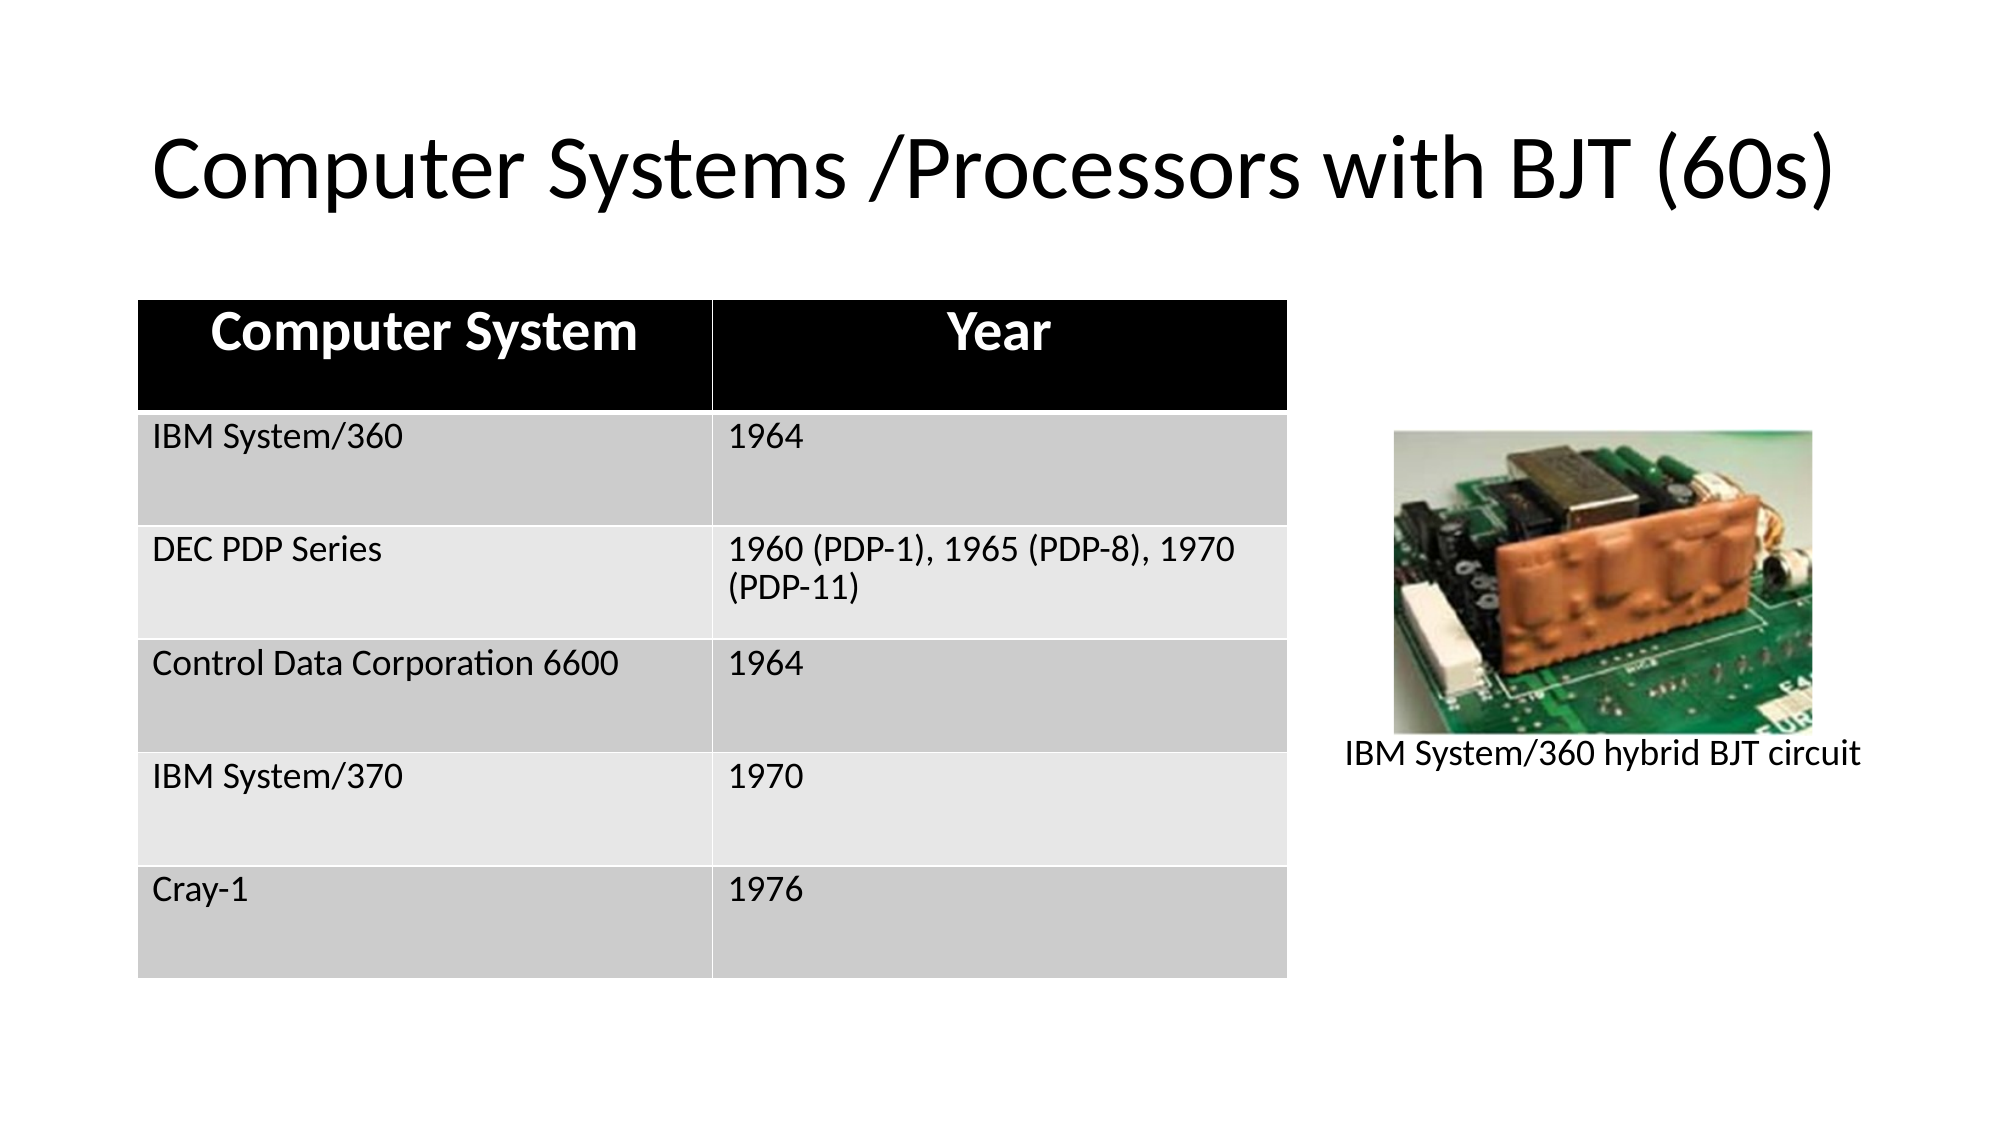

# Computer Systems /Processors with BJT (60s)
| Computer System | Year |
| --- | --- |
| IBM System/360 | 1964 |
| DEC PDP Series | 1960 (PDP-1), 1965 (PDP-8), 1970 (PDP-11) |
| Control Data Corporation 6600 | 1964 |
| IBM System/370 | 1970 |
| Cray-1 | 1976 |
IBM System/360 hybrid BJT circuit